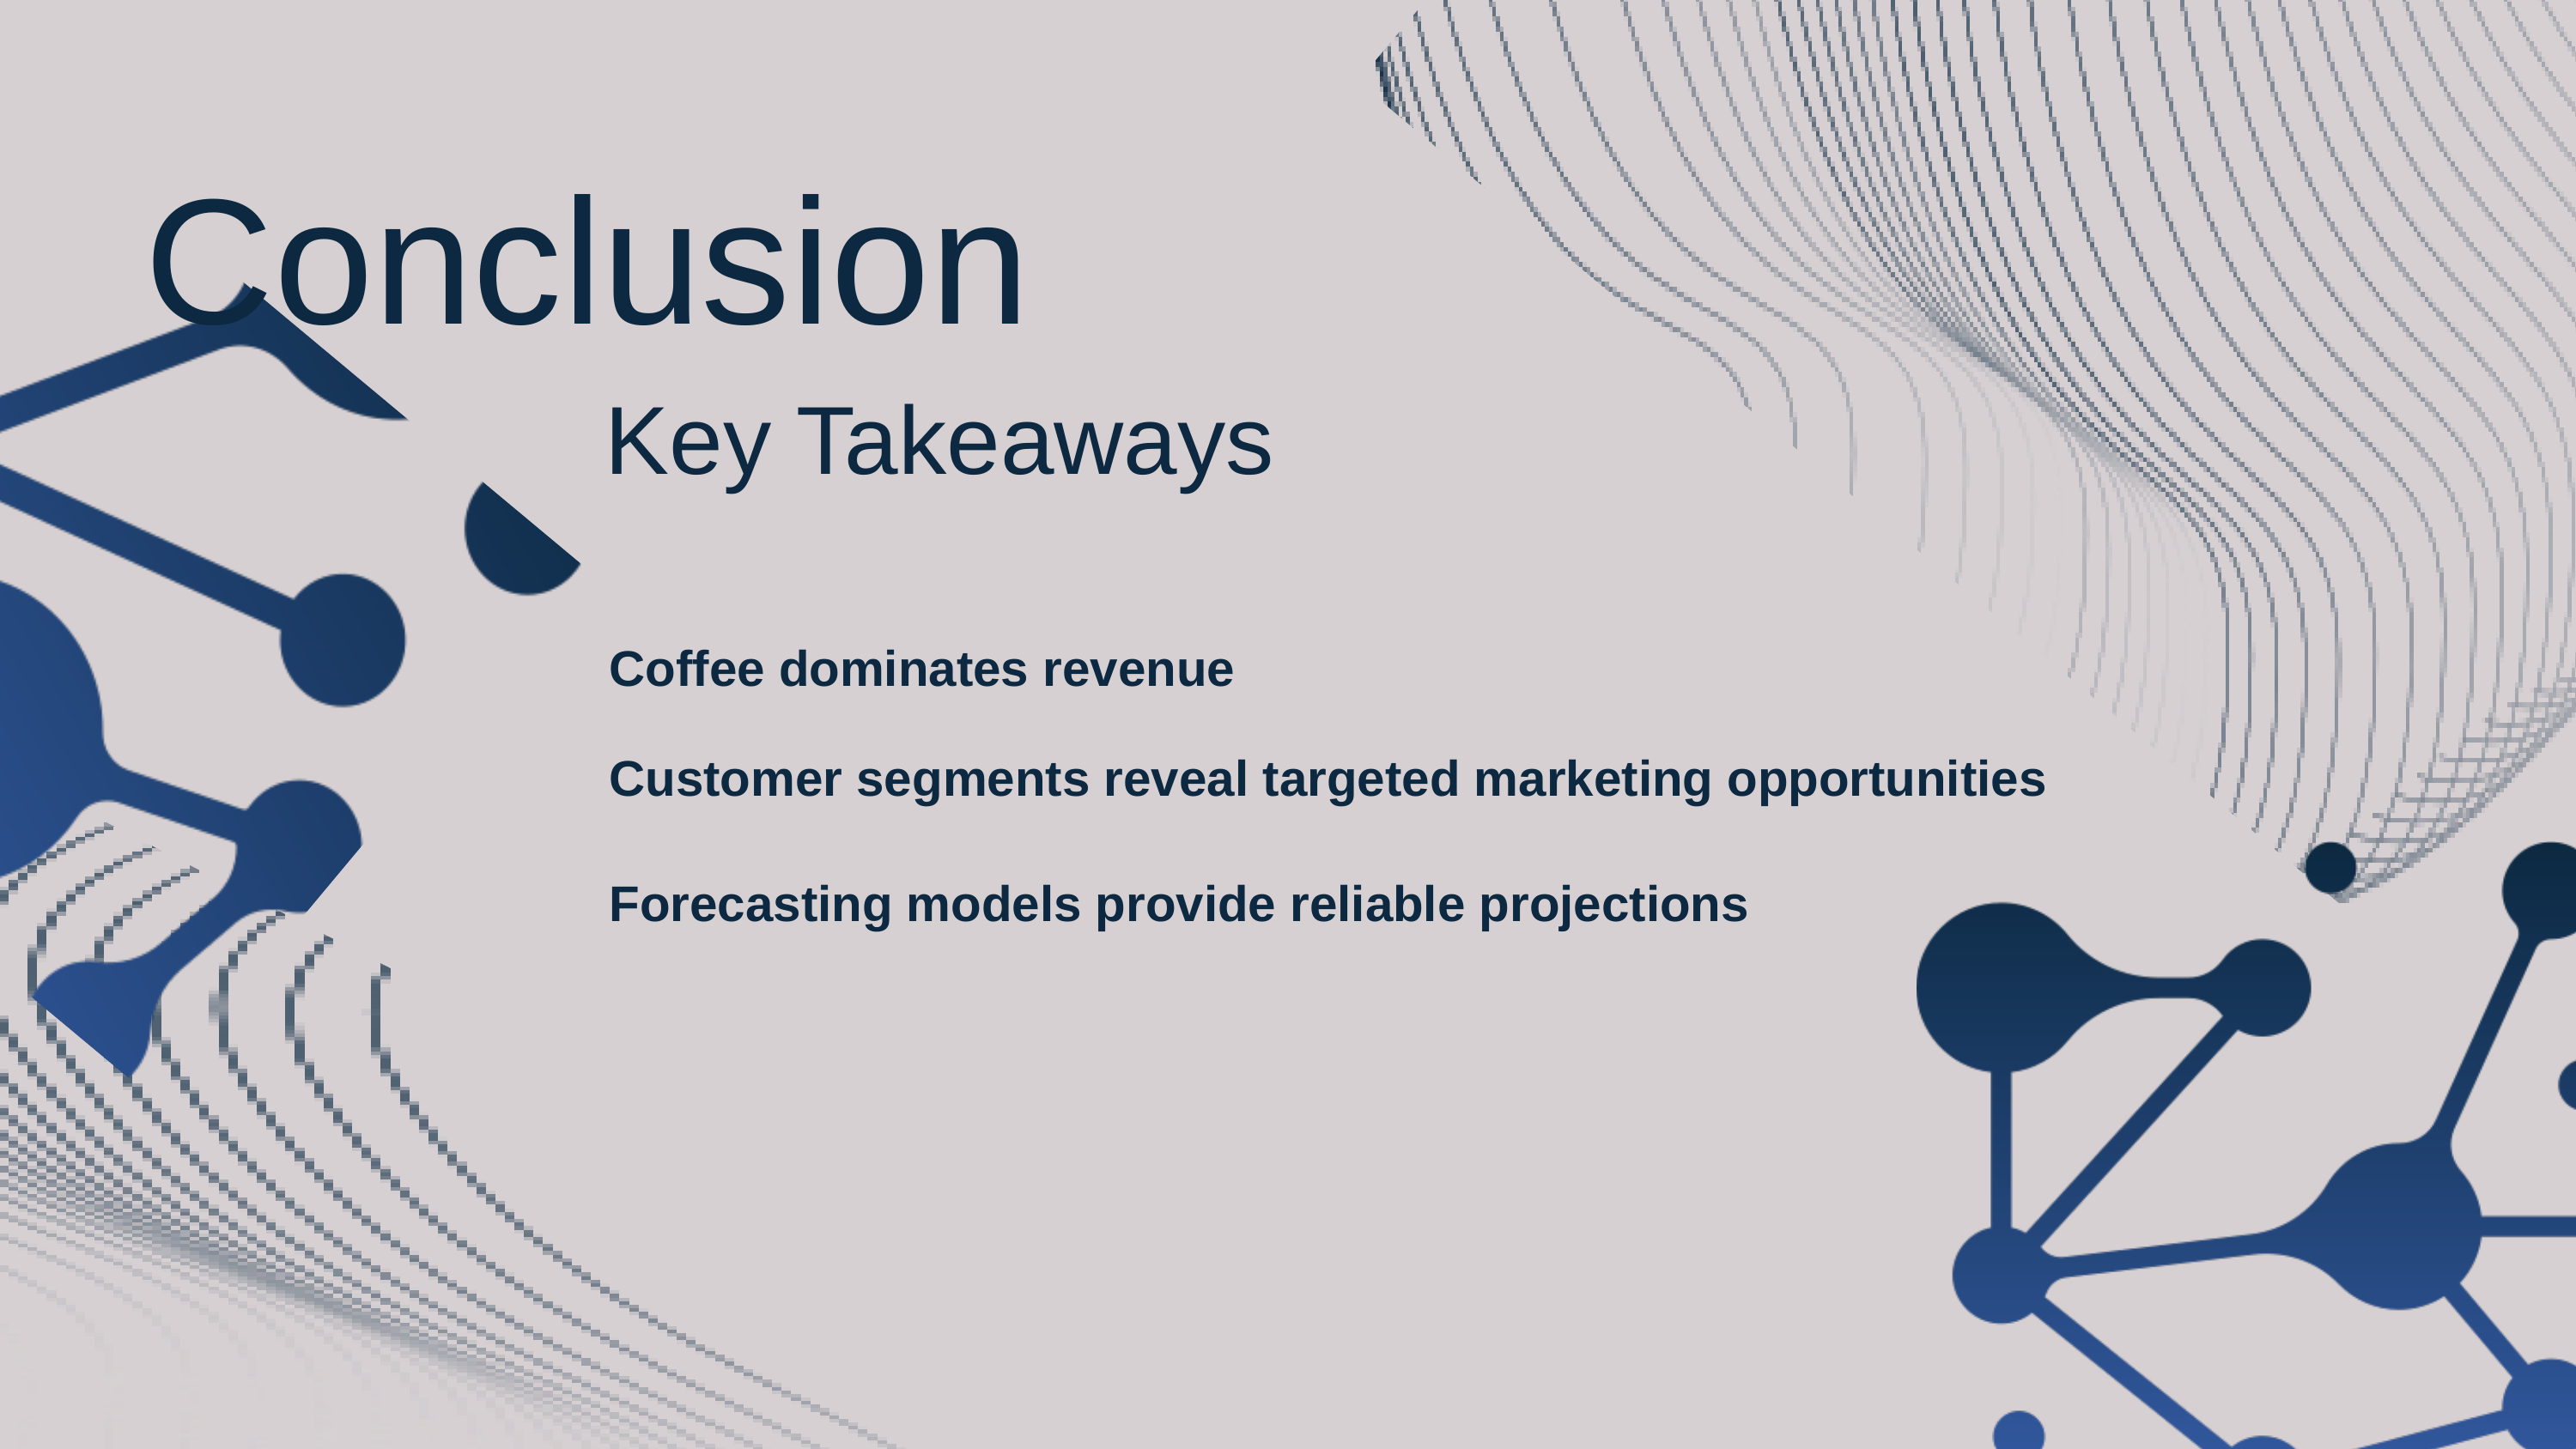

Conclusion

Key Takeaways

Coffee dominates revenue
Customer segments reveal targeted marketing opportunities
Forecasting models provide reliable projections